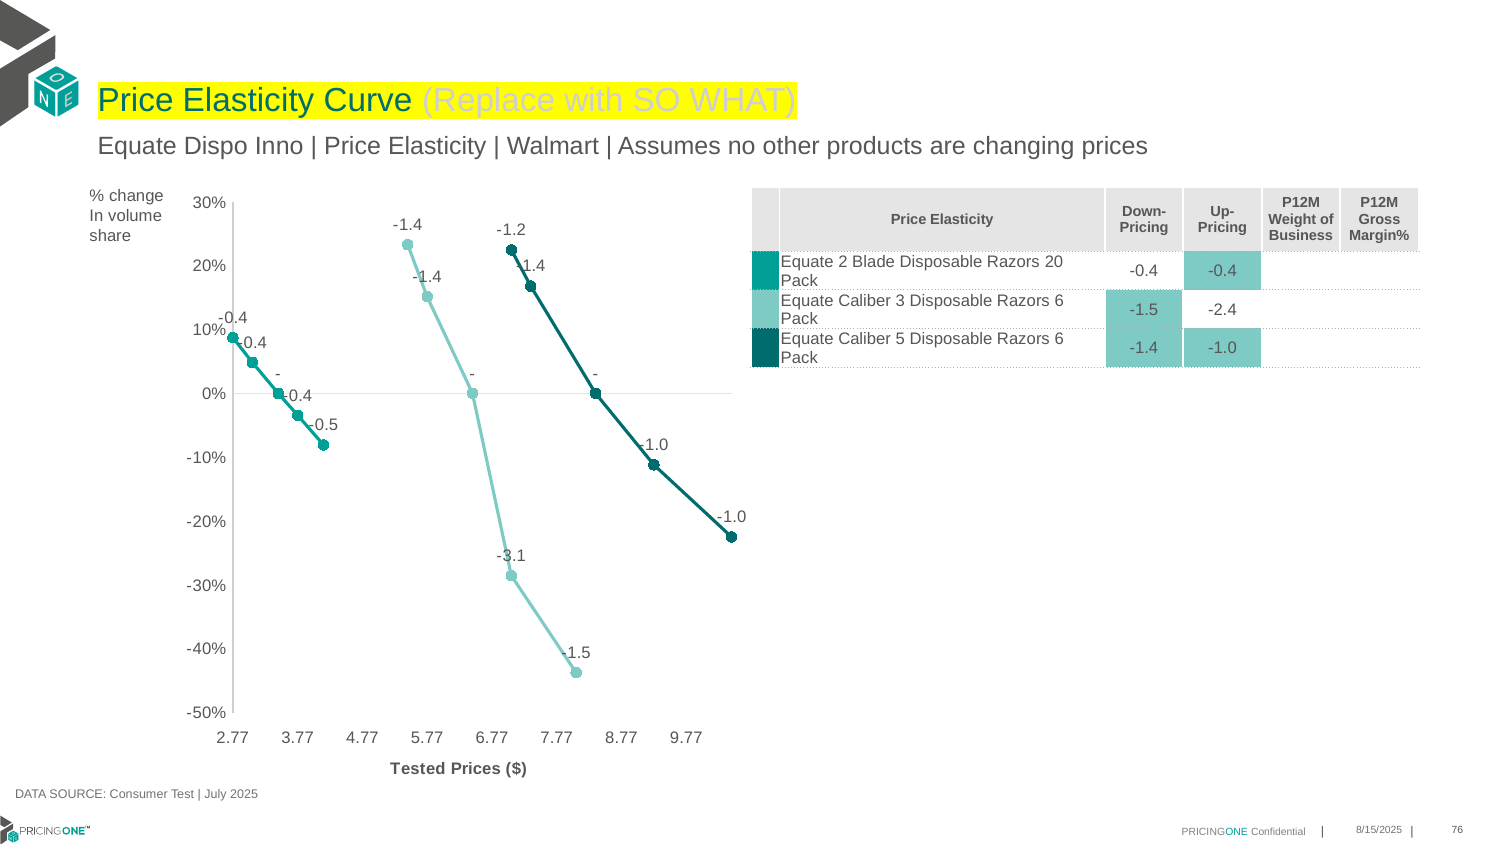

# Price Elasticity Curve (Replace with SO WHAT)
Equate Dispo Inno | Price Elasticity | Walmart | Assumes no other products are changing prices
% change In volume share
|  | Price Elasticity | Down-Pricing | Up-Pricing | P12M Weight of Business | P12M Gross Margin% |
| --- | --- | --- | --- | --- | --- |
|  | Equate 2 Blade Disposable Razors 20 Pack | -0.4 | -0.4 |  |  |
|  | Equate Caliber 3 Disposable Razors 6 Pack | -1.5 | -2.4 |  |  |
|  | Equate Caliber 5 Disposable Razors 6 Pack | -1.4 | -1.0 |  |  |

### Chart

| Category | Equate 2 Blade Disposable Razors 20 Pack | Equate Caliber 3 Disposable Razors 6 Pack | Equate Caliber 5 Disposable Razors 6 Pack |
|---|---|---|---|
DATA SOURCE: Consumer Test | July 2025

8/15/2025
76